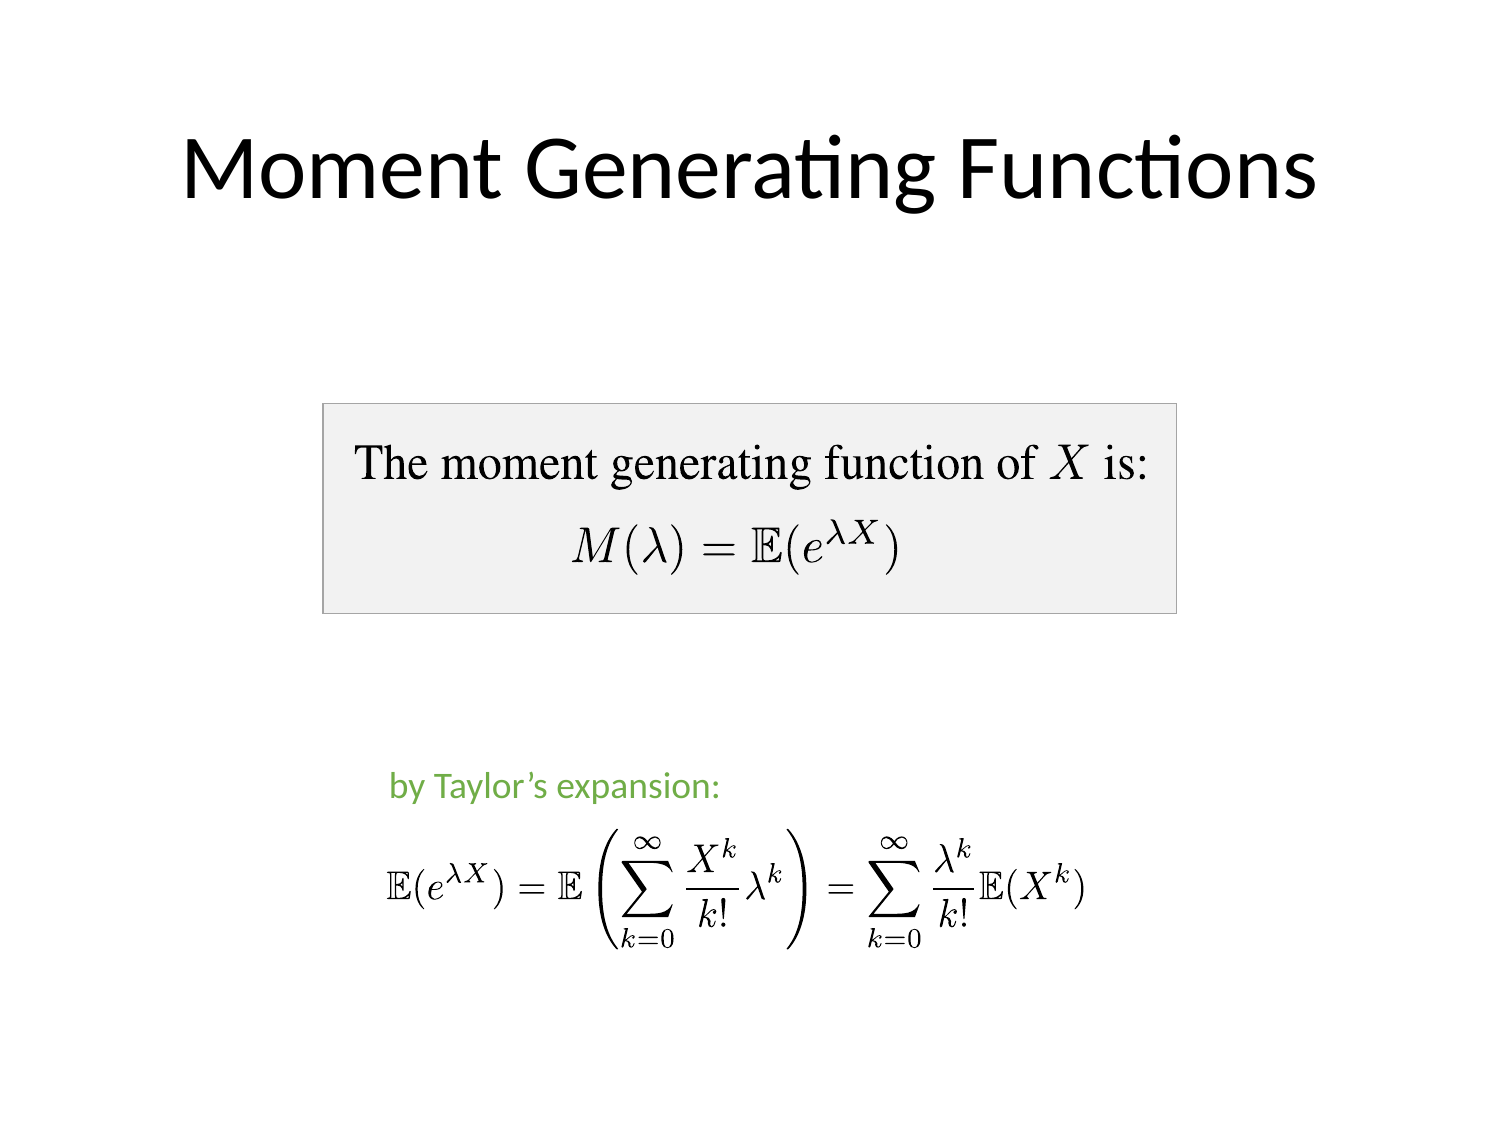

# Moment Generating Functions

by Taylor’s expansion: